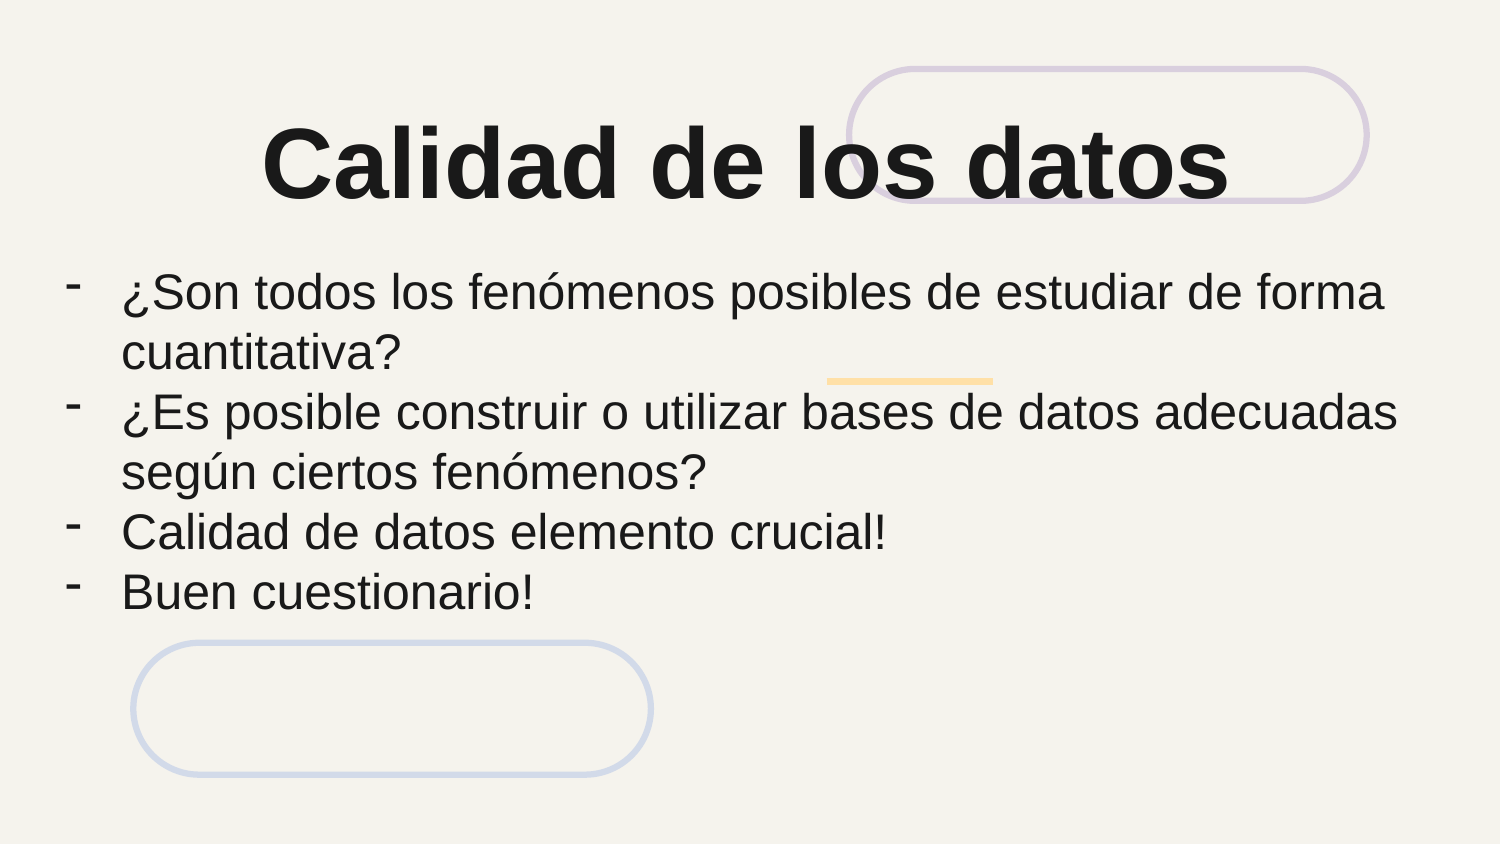

# Calidad de los datos
¿Son todos los fenómenos posibles de estudiar de forma cuantitativa?
¿Es posible construir o utilizar bases de datos adecuadas según ciertos fenómenos?
Calidad de datos elemento crucial!
Buen cuestionario!